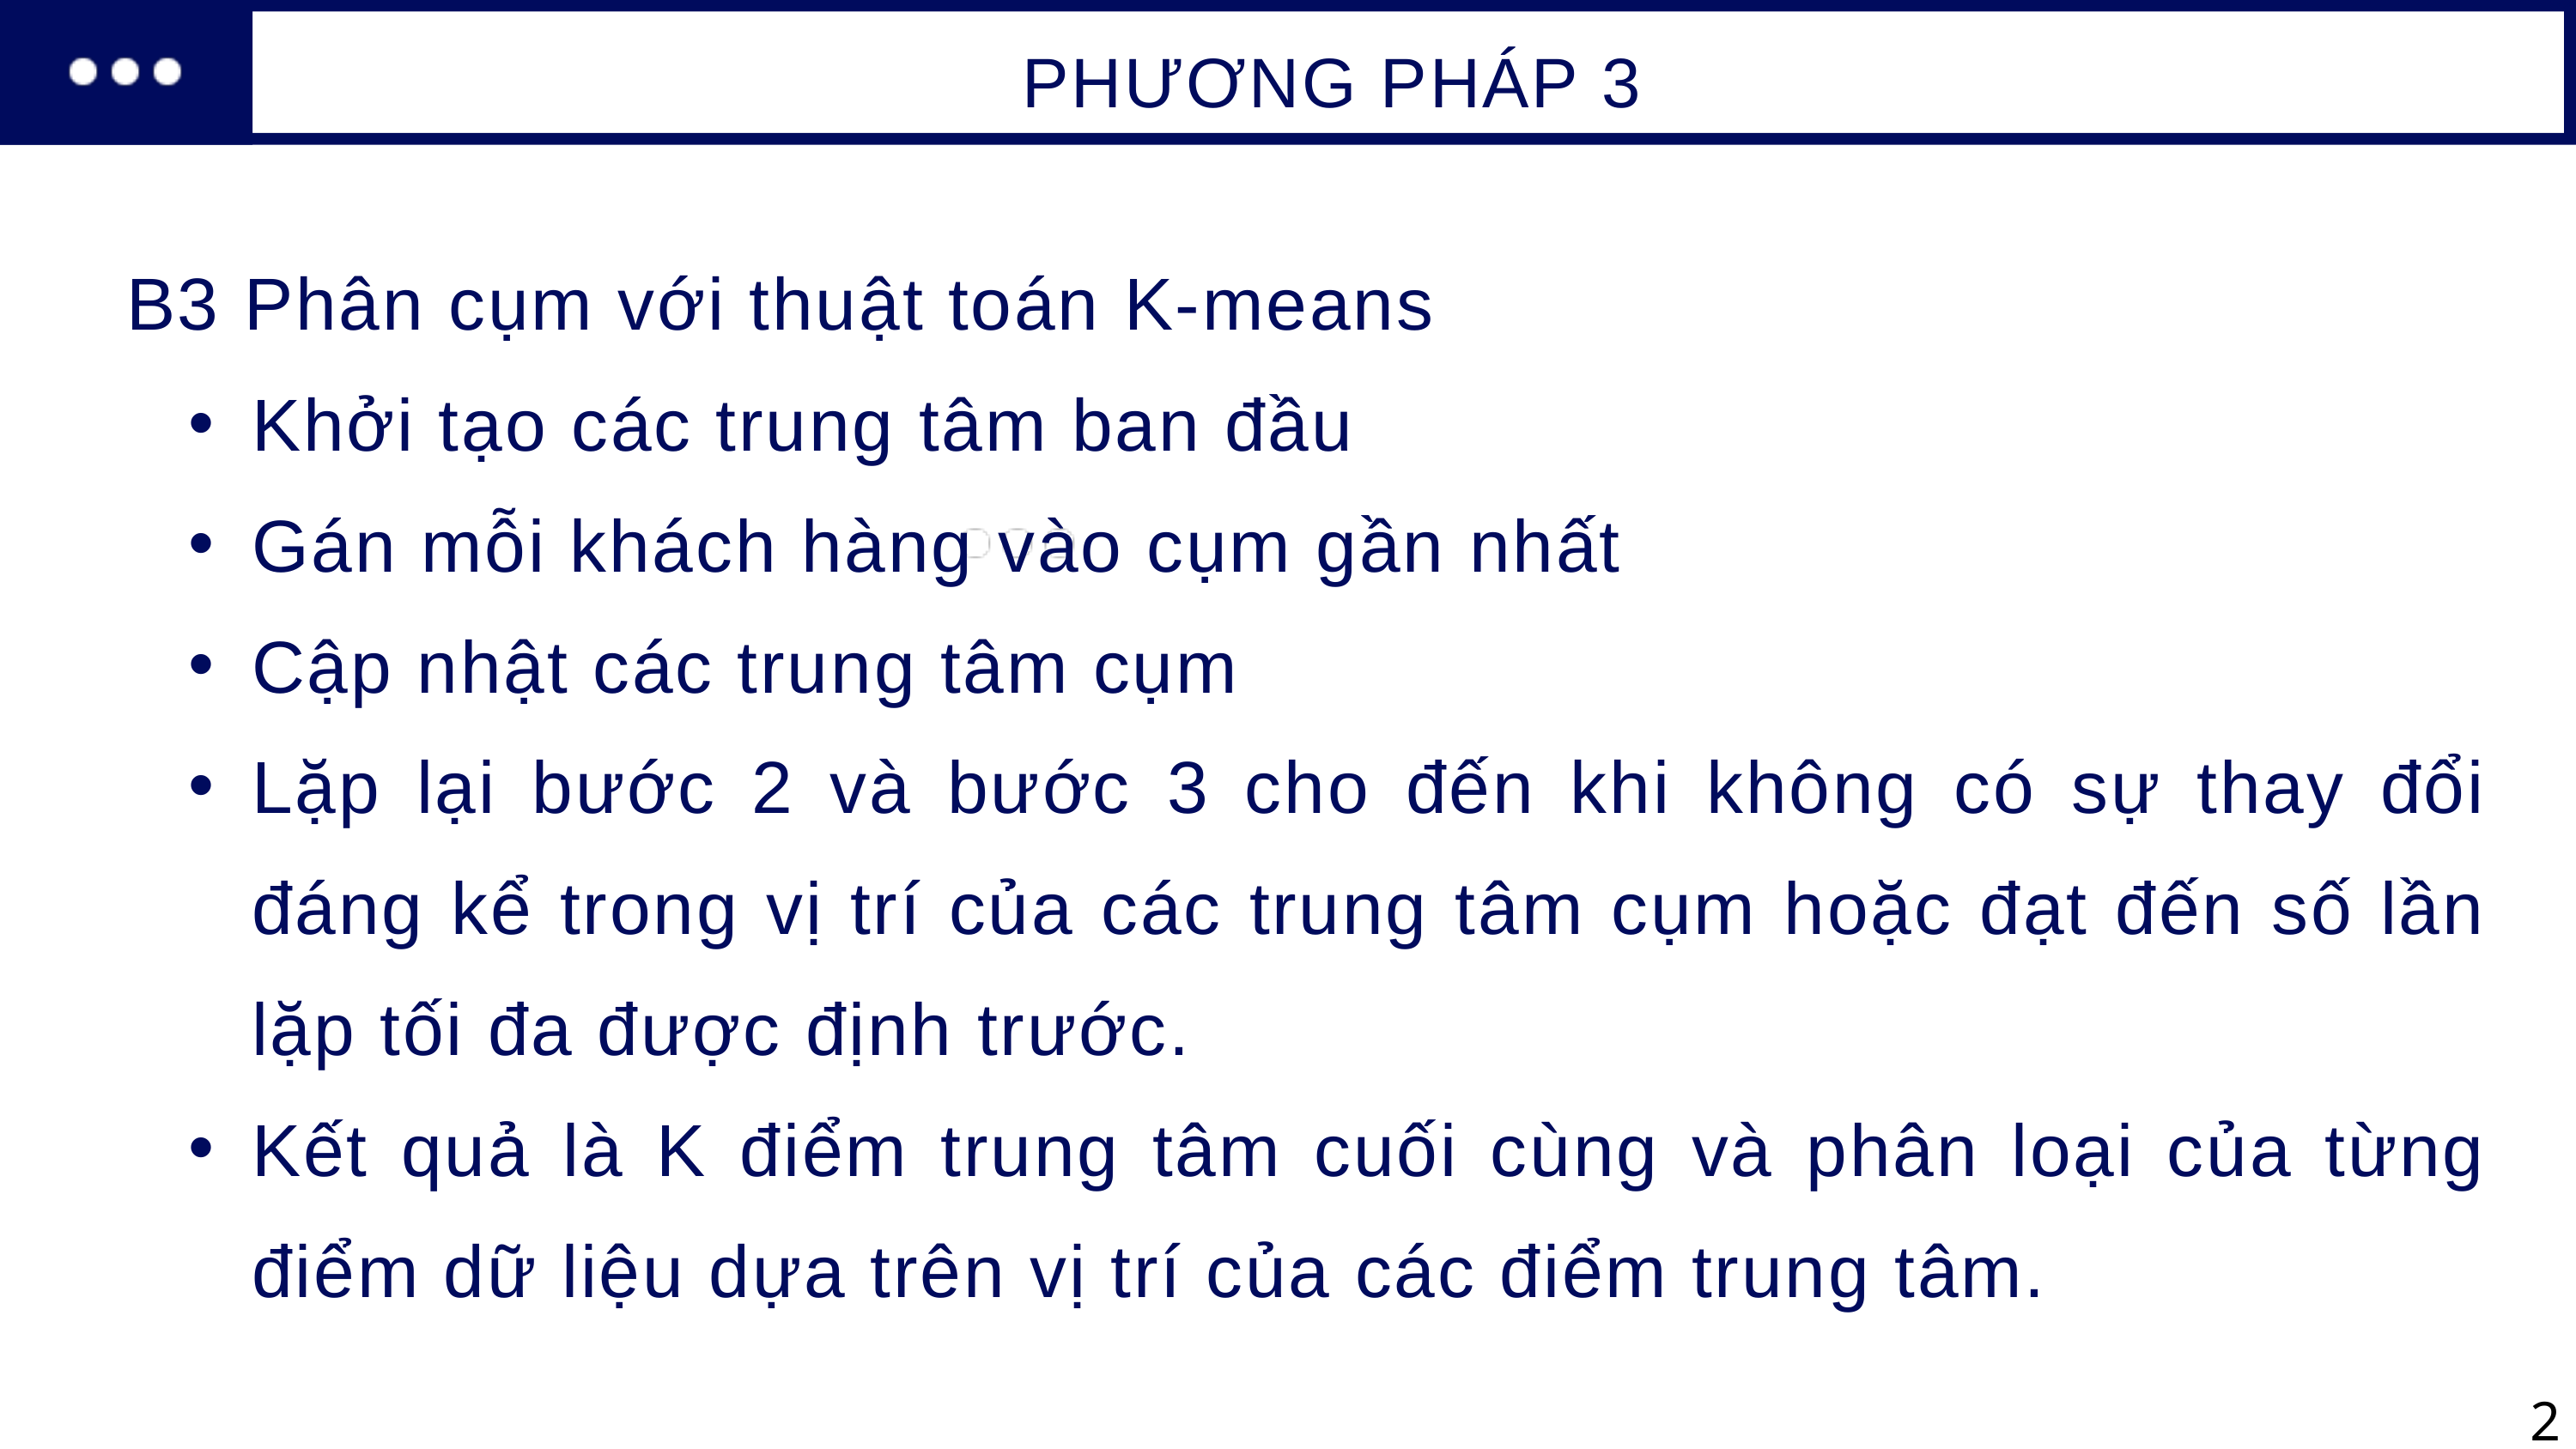

PHƯƠNG PHÁP 3
B3 Phân cụm với thuật toán K-means
Khởi tạo các trung tâm ban đầu
Gán mỗi khách hàng vào cụm gần nhất
Cập nhật các trung tâm cụm
Lặp lại bước 2 và bước 3 cho đến khi không có sự thay đổi đáng kể trong vị trí của các trung tâm cụm hoặc đạt đến số lần lặp tối đa được định trước.
Kết quả là K điểm trung tâm cuối cùng và phân loại của từng điểm dữ liệu dựa trên vị trí của các điểm trung tâm.

29